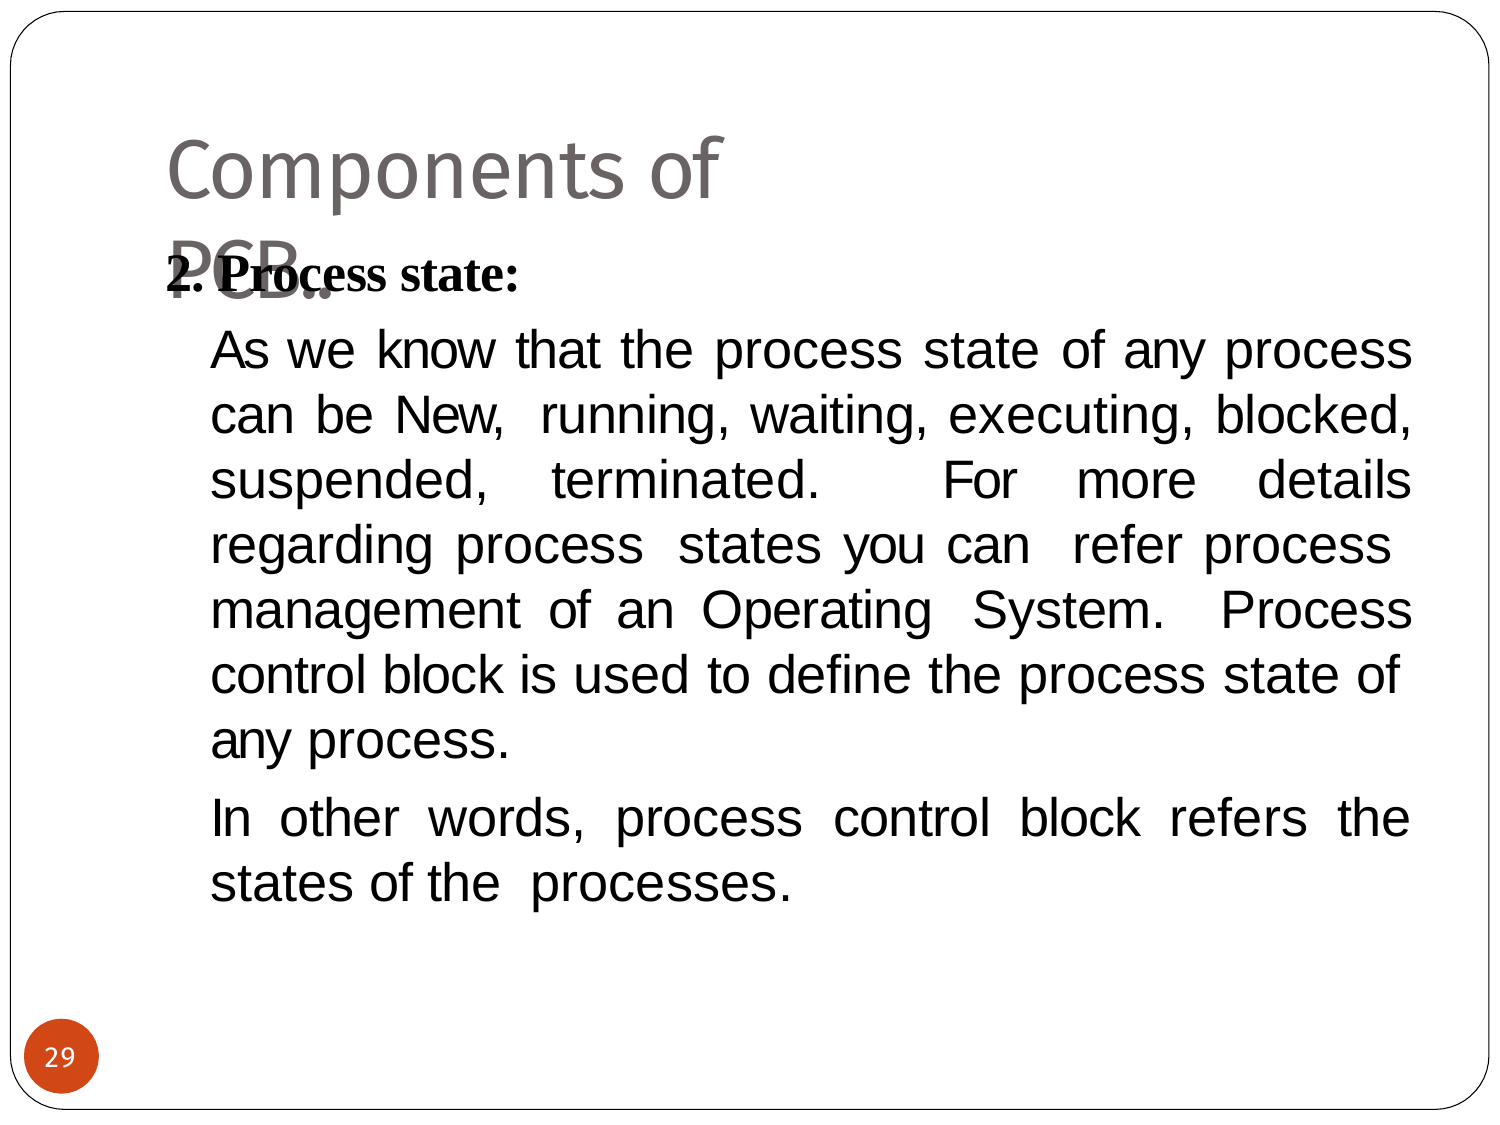

# Components of PCB..
2. Process state:
As we know that the process state of any process can be New,  running, waiting, executing, blocked, suspended, terminated.  For more details regarding process states you can  refer process  management of an Operating System.  Process control block is used to define the process state of  any process.
In other words, process control block refers the states of the  processes.

29